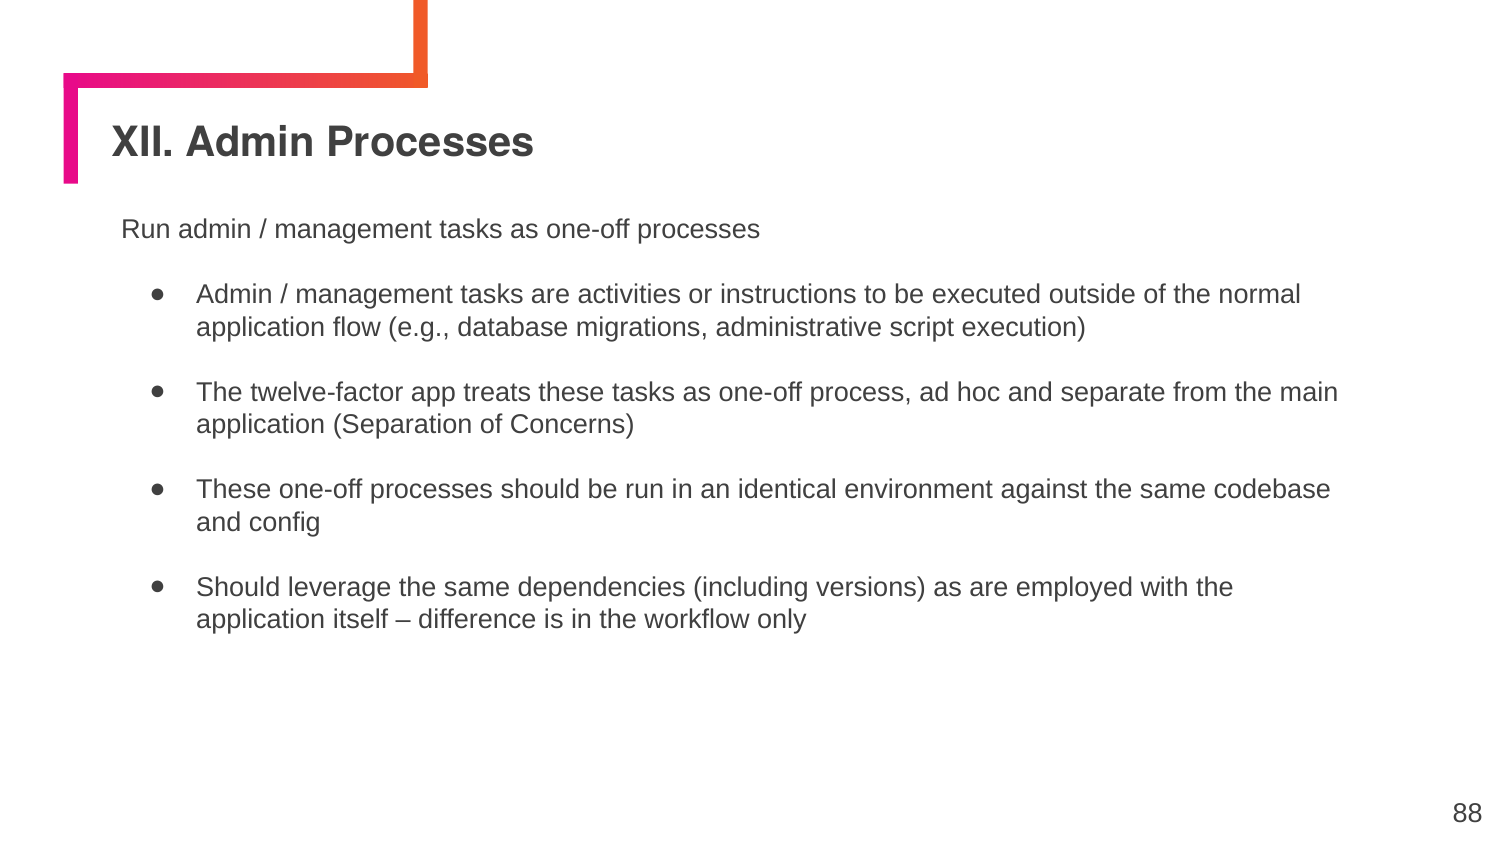

# XII. Admin Processes
Run admin / management tasks as one-off processes

Admin / management tasks are activities or instructions to be executed outside of the normal application flow (e.g., database migrations, administrative script execution)

The twelve-factor app treats these tasks as one-off process, ad hoc and separate from the main application (Separation of Concerns)

These one-off processes should be run in an identical environment against the same codebase and config

Should leverage the same dependencies (including versions) as are employed with the application itself – difference is in the workflow only
88